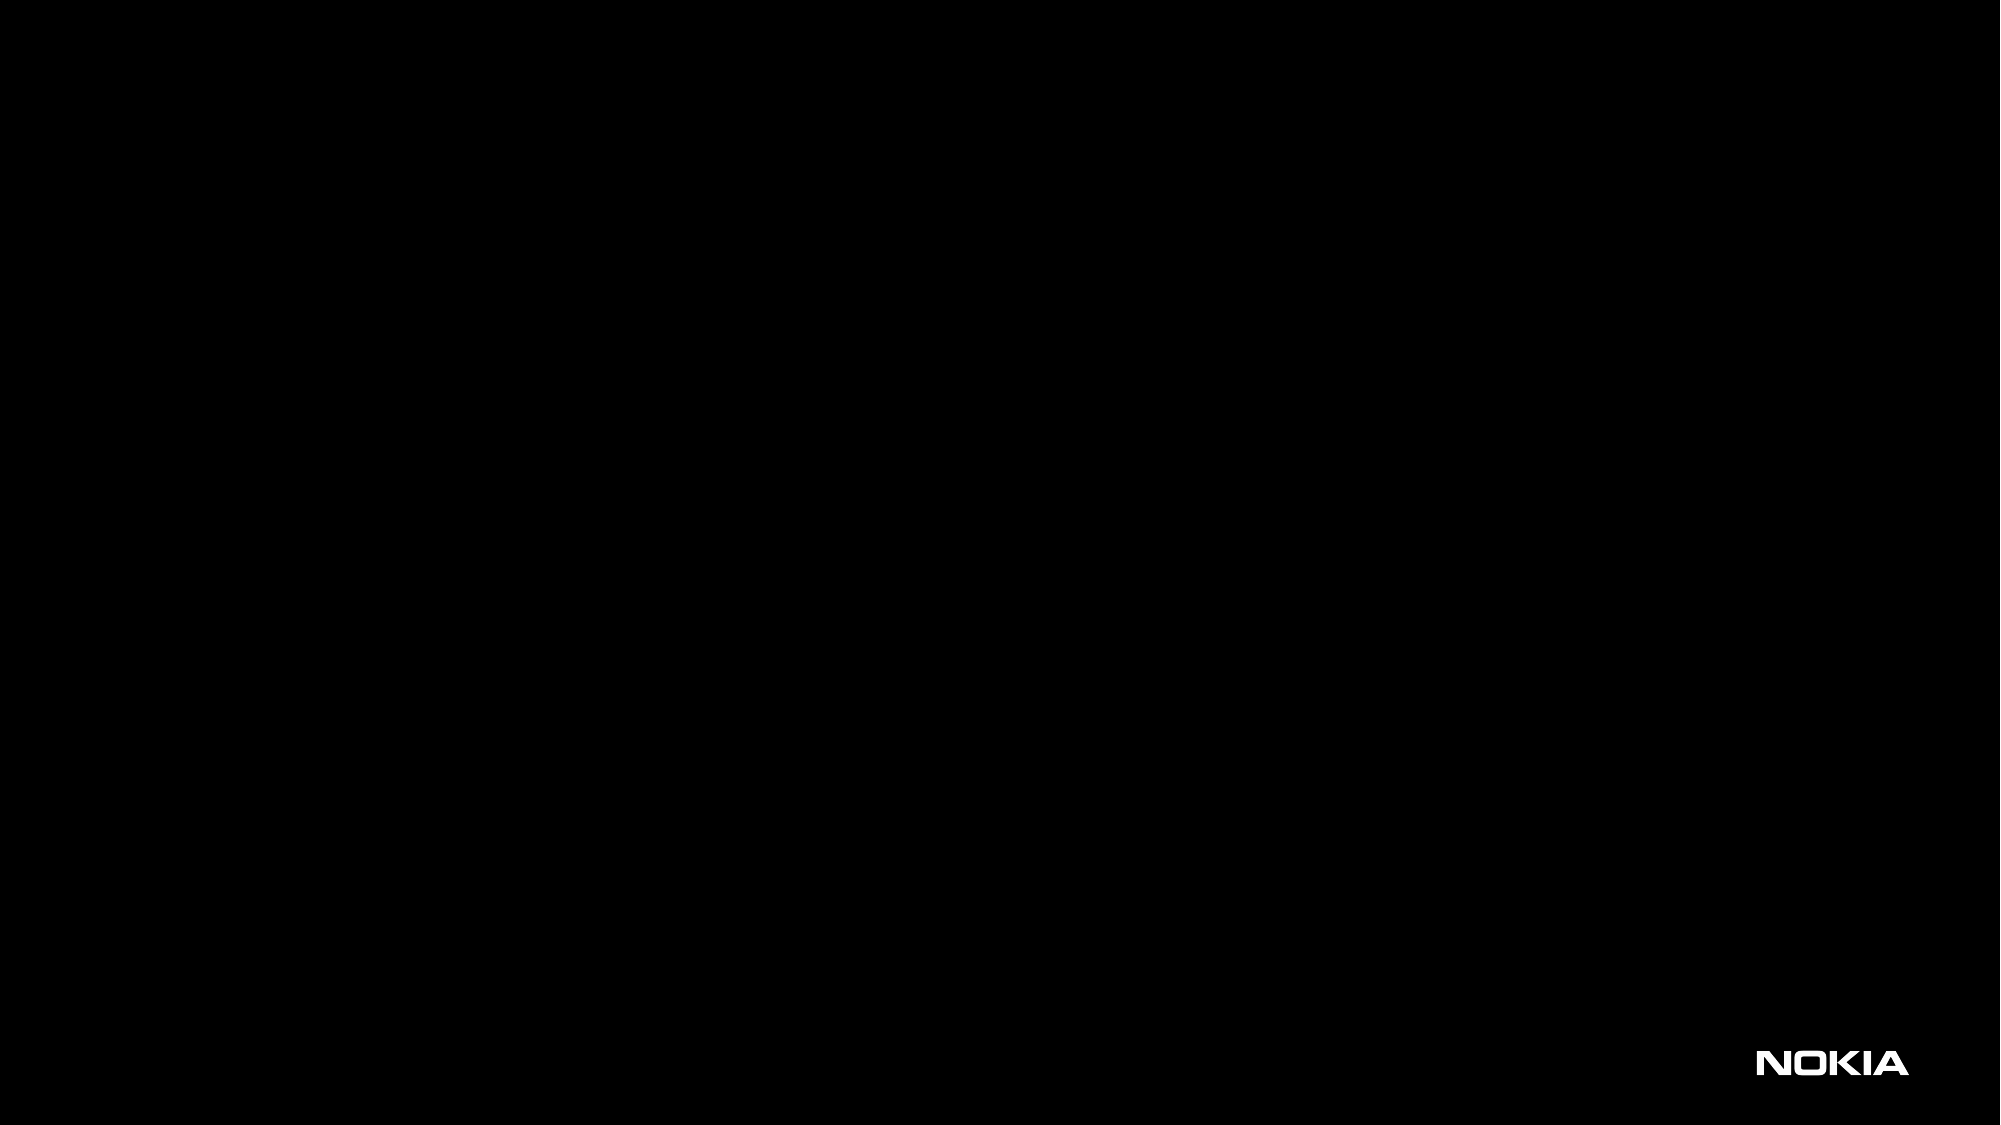

NPC Deployment Preparation cont..

 JSON File Preparation

To prepare json file take details from the LLD and Ip sheet

1.	From the downloaded images, untar the “OpenStack CSAR Package”.
2.	Edit the JSON File Templates “SPS_21_8_I118_SM_VNF_CONF.json” and “SPS_21_8_I118_SM_SDC_CONFIG.json” for SM configuration.
3.	Edit the JSON File Templates “SPS_21_8_I118_ME_VNF_CONF.json” and “SPS_21_8_I118_ME_SDC_CONFIG.json” for ME configuration.
4.	Do not modify the default_conf.json files.
5.	Enter the other parameter values wherever “<MUST FILL>” is mentioned in JSON files, which     will include Internal/External Network Name, IP address, VIP address, cinder volume,etc.
6.	Similarly fill the SDC Config file parameters.